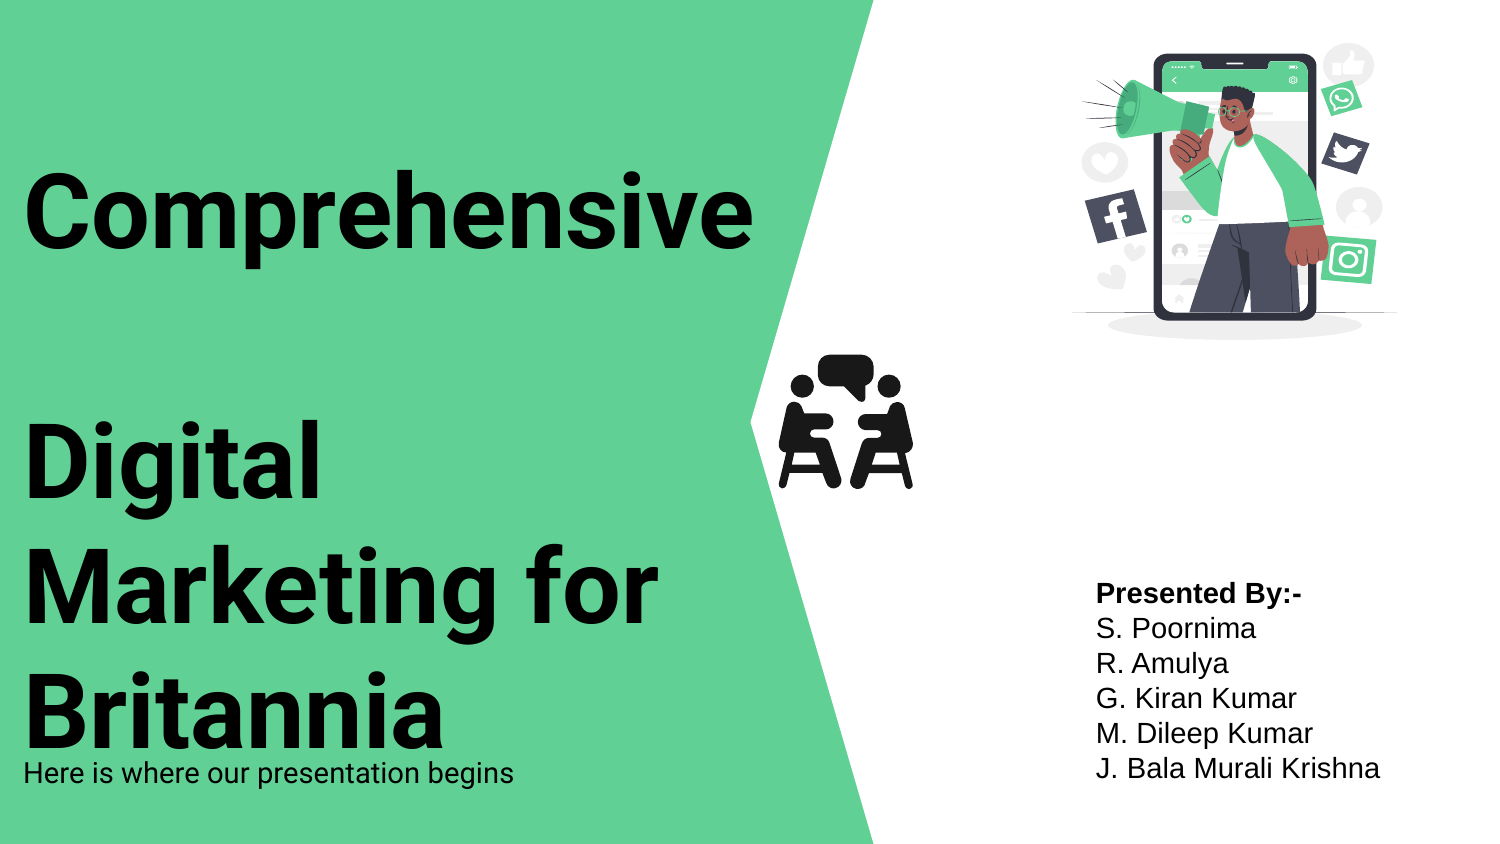

# Comprehensive Digital Marketing for Britannia

Presented By:-
S. Poornima
R. Amulya
G. Kiran Kumar
M. Dileep Kumar
J. Bala Murali Krishna
Here is where our presentation begins